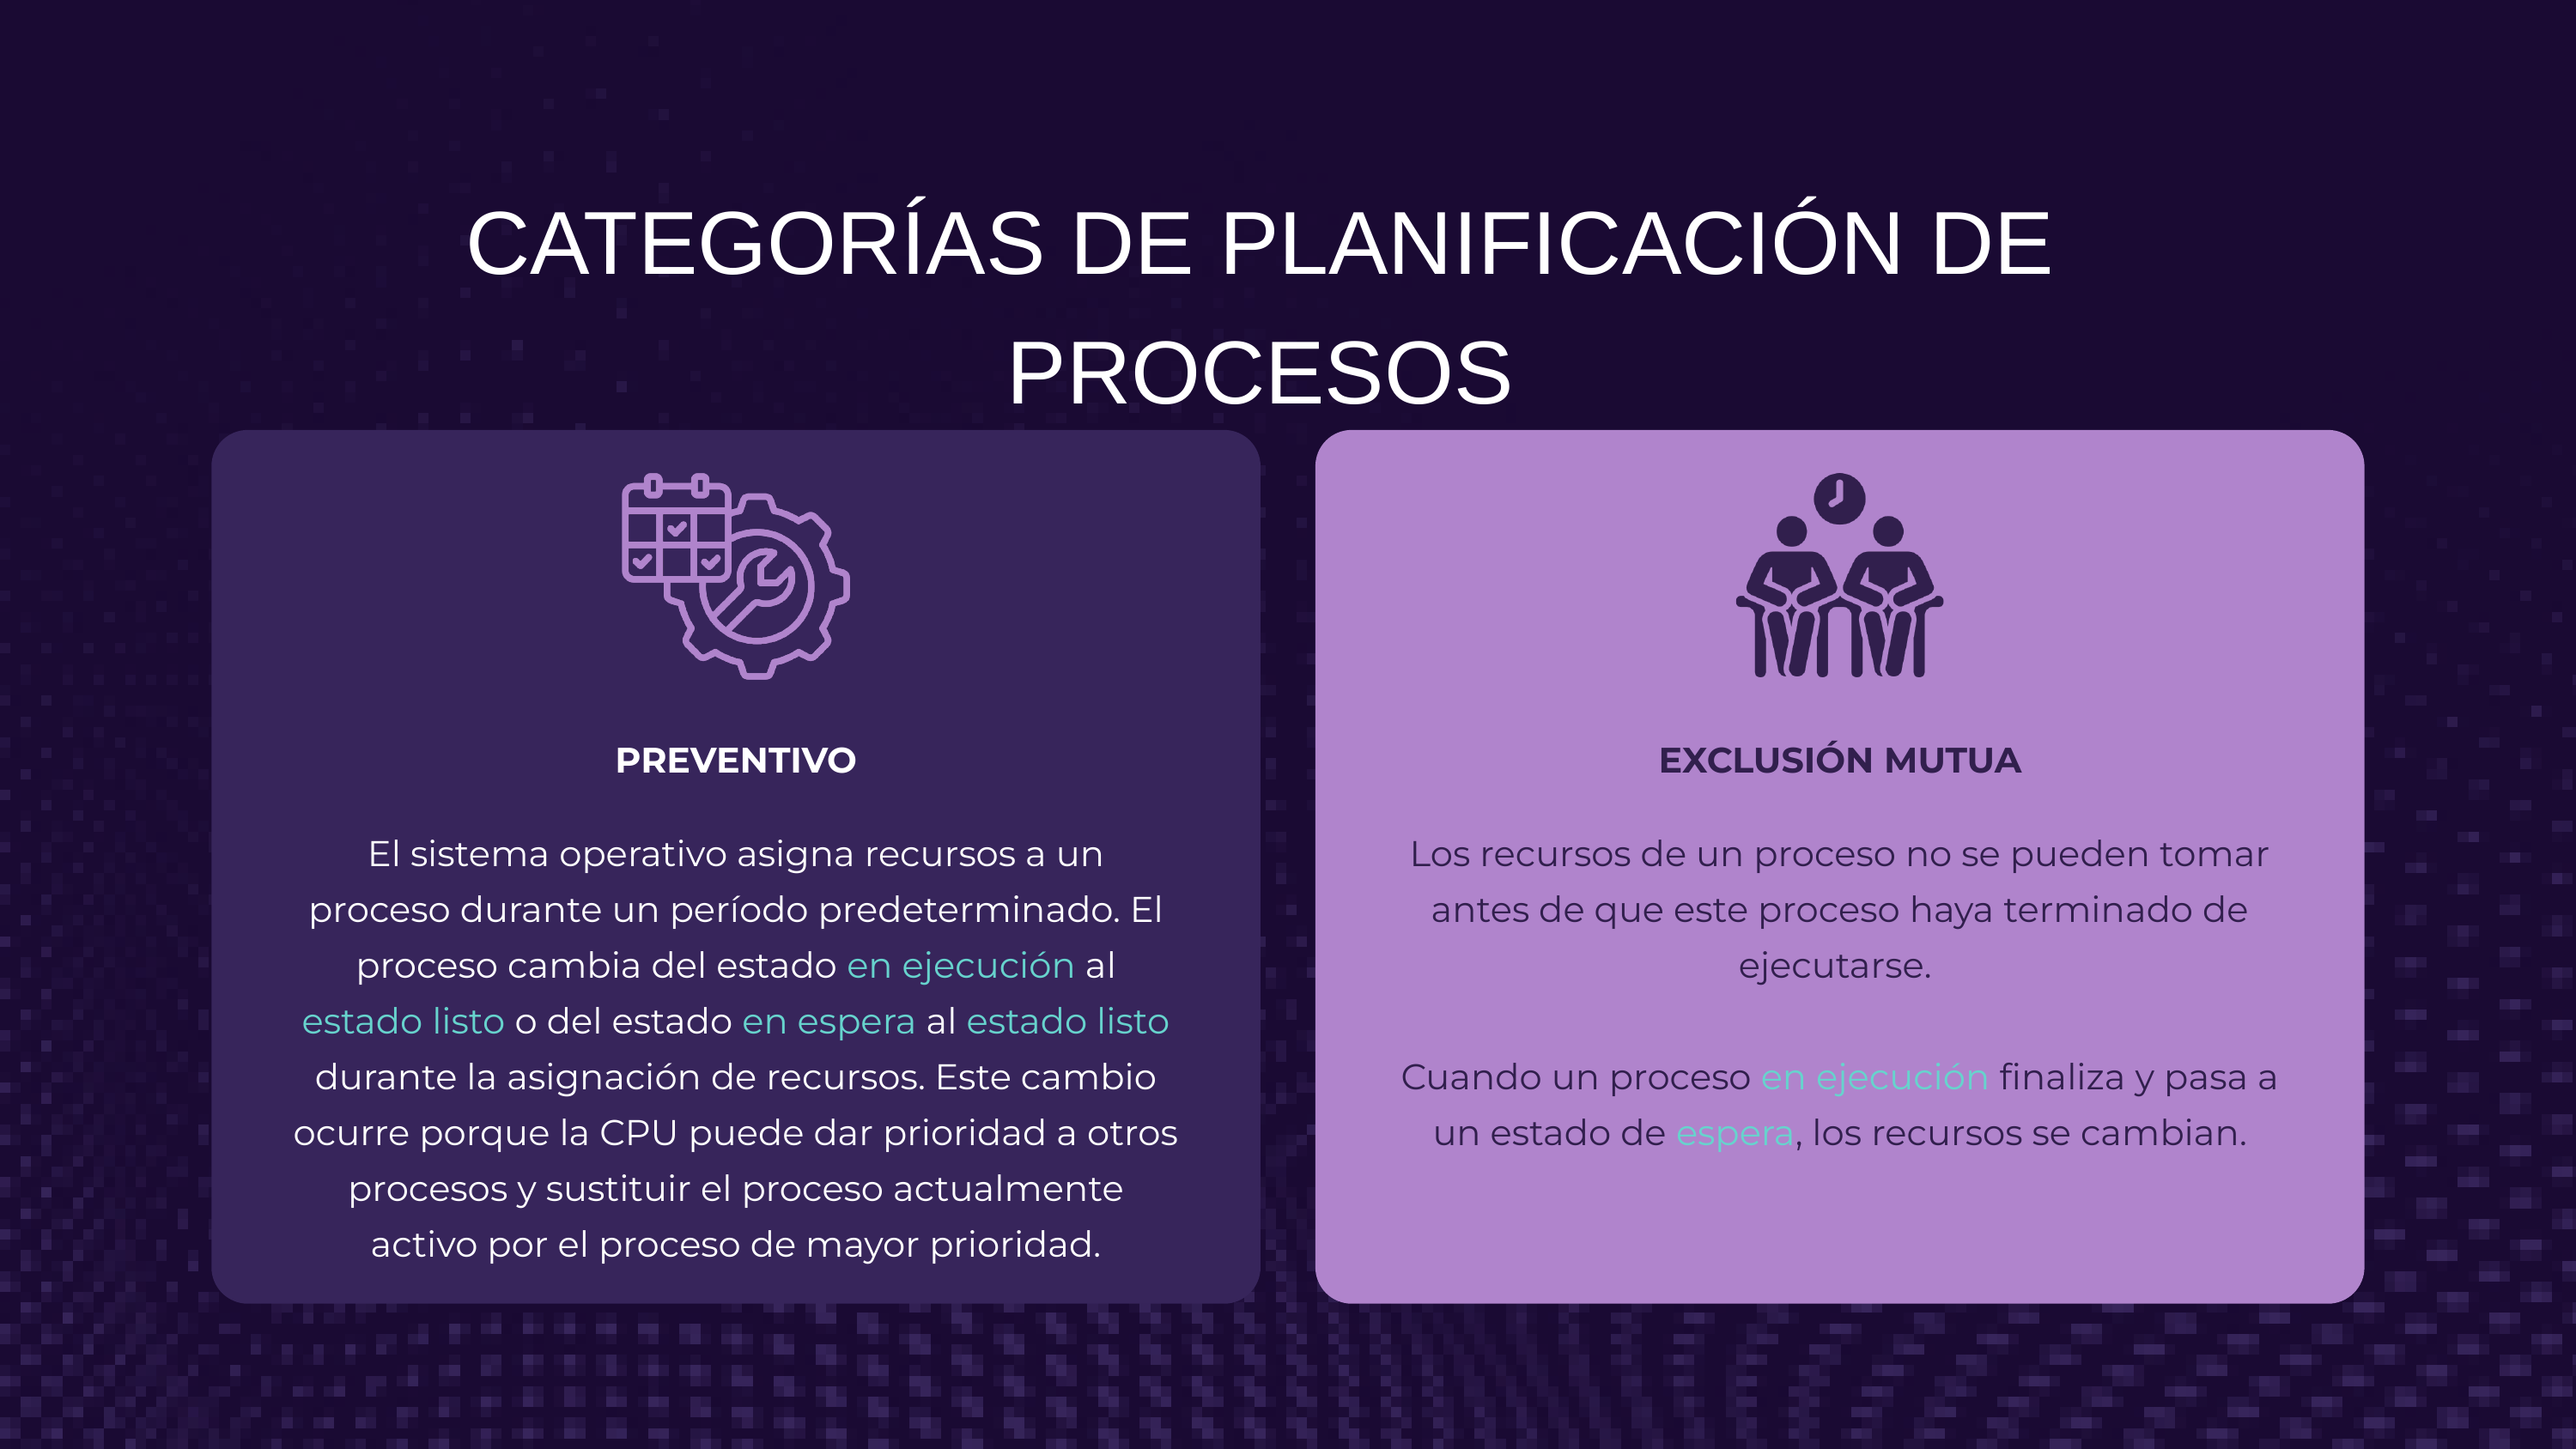

CATEGORÍAS DE PLANIFICACIÓN DE PROCESOS

PREVENTIVO
EXCLUSIÓN MUTUA
El sistema operativo asigna recursos a un proceso durante un período predeterminado. El proceso cambia del estado en ejecución al estado listo o del estado en espera al estado listo durante la asignación de recursos. Este cambio ocurre porque la CPU puede dar prioridad a otros procesos y sustituir el proceso actualmente activo por el proceso de mayor prioridad.
Los recursos de un proceso no se pueden tomar antes de que este proceso haya terminado de ejecutarse.

Cuando un proceso en ejecución finaliza y pasa a un estado de espera, los recursos se cambian.